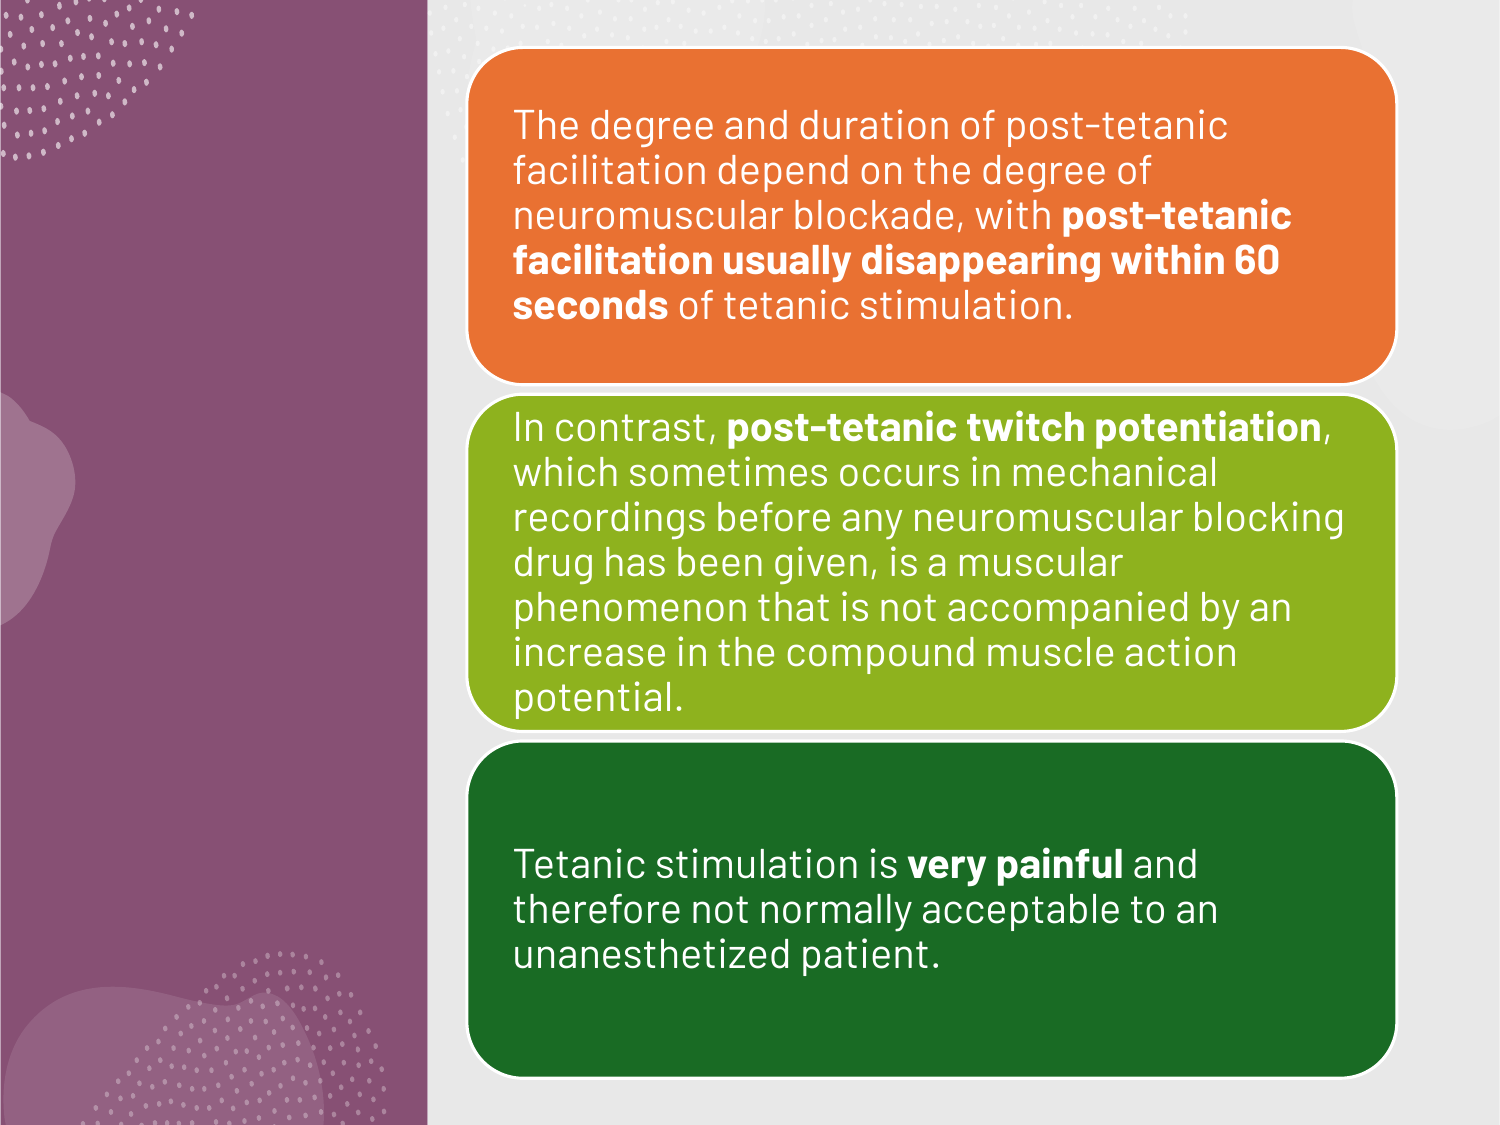

The degree and duration of post-tetanic facilitation depend on the degree of neuromuscular blockade, with post-tetanic facilitation usually disappearing within 60 seconds of tetanic stimulation.
In contrast, post-tetanic twitch potentiation, which sometimes occurs in mechanical recordings before any neuromuscular blocking drug has been given, is a muscular phenomenon that is not accompanied by an increase in the compound muscle action potential.
Tetanic stimulation is very painful and therefore not normally acceptable to an unanesthetized patient.